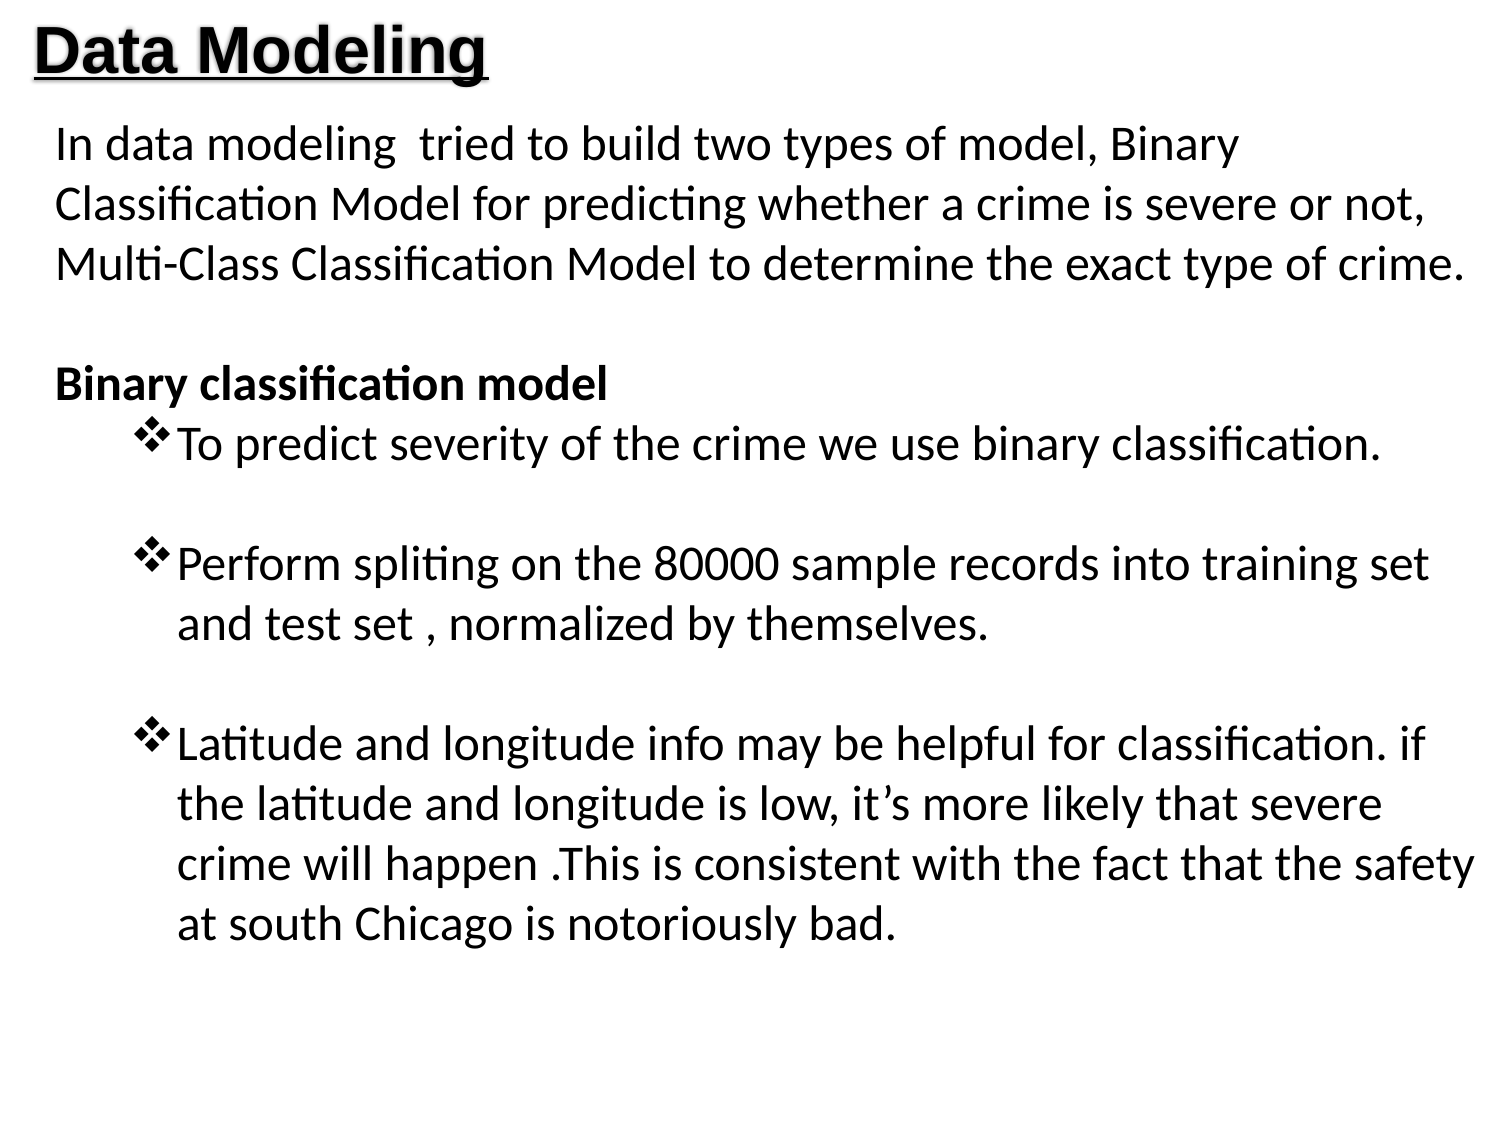

Data Modeling
In data modeling  tried to build two types of model, Binary Classification Model for predicting whether a crime is severe or not, Multi-Class Classification Model to determine the exact type of crime.

Binary classification model
To predict severity of the crime we use binary classification.

Perform spliting on the 80000 sample records into training set and test set , normalized by themselves.

Latitude and longitude info may be helpful for classification. if the latitude and longitude is low, it’s more likely that severe crime will happen .This is consistent with the fact that the safety at south Chicago is notoriously bad.